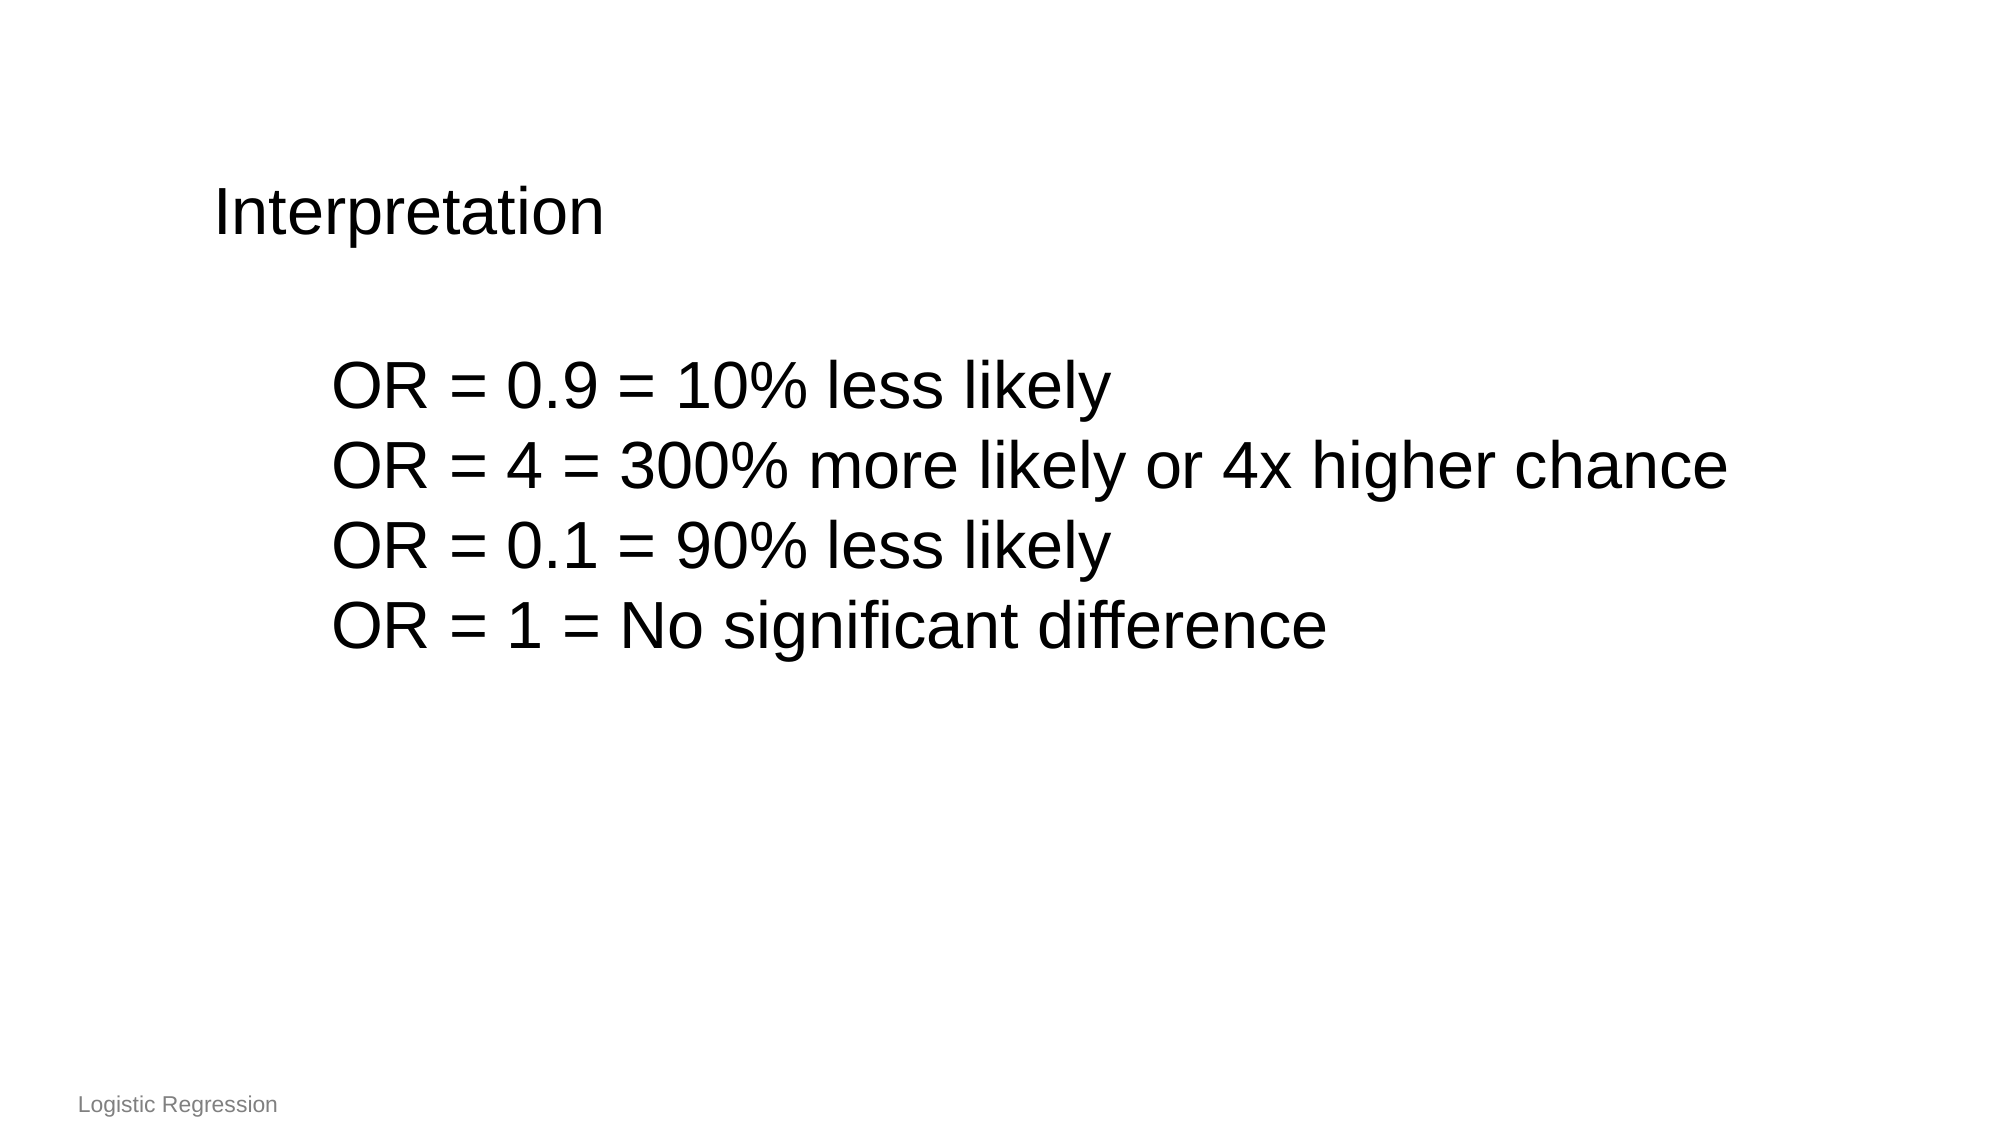

Interpretation
OR = 0.9 = 10% less likely
OR = 4 = 300% more likely or 4x higher chance
OR = 0.1 = 90% less likely
OR = 1 = No significant difference

Logistic Regression